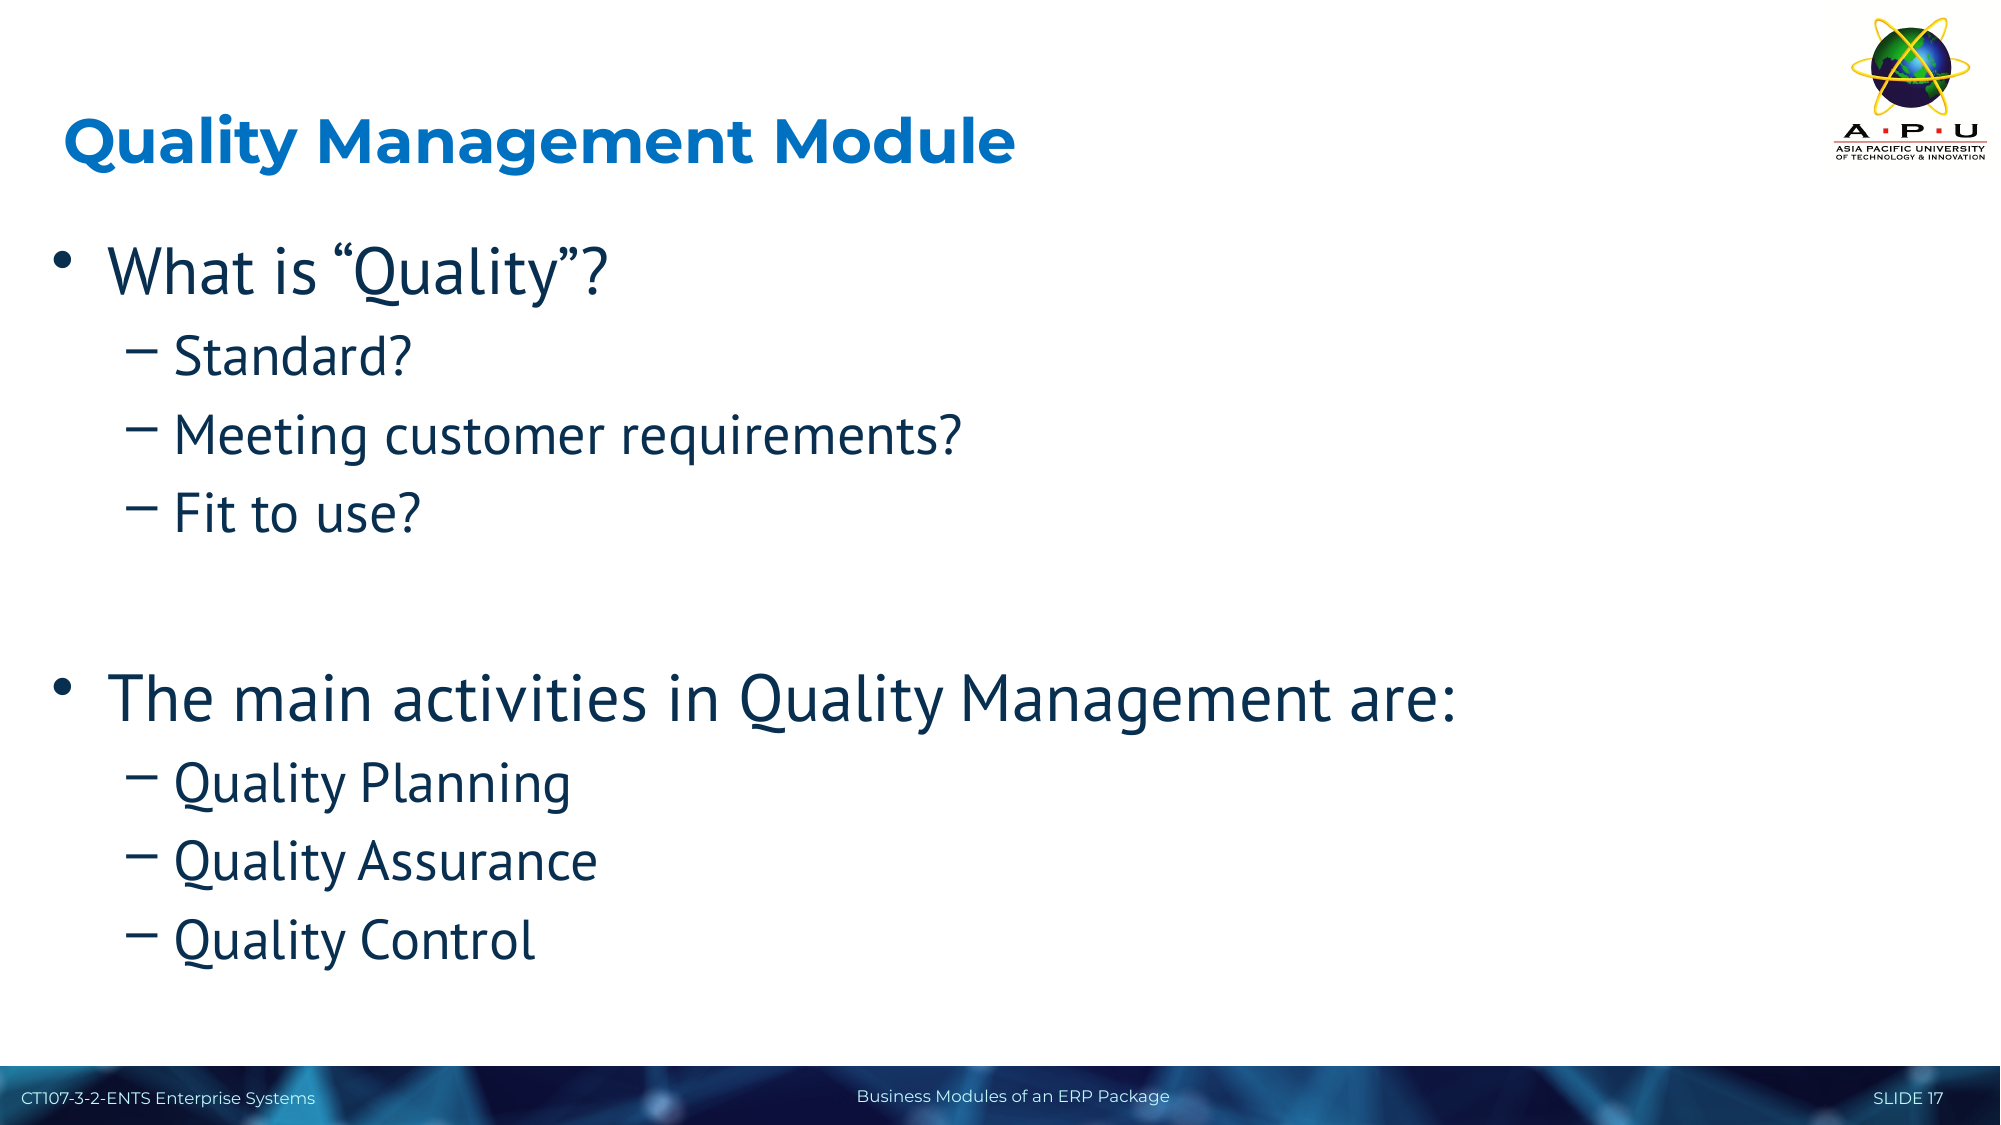

# Quality Management Module
What is “Quality”?
Standard?
Meeting customer requirements?
Fit to use?

The main activities in Quality Management are:
Quality Planning
Quality Assurance
Quality Control